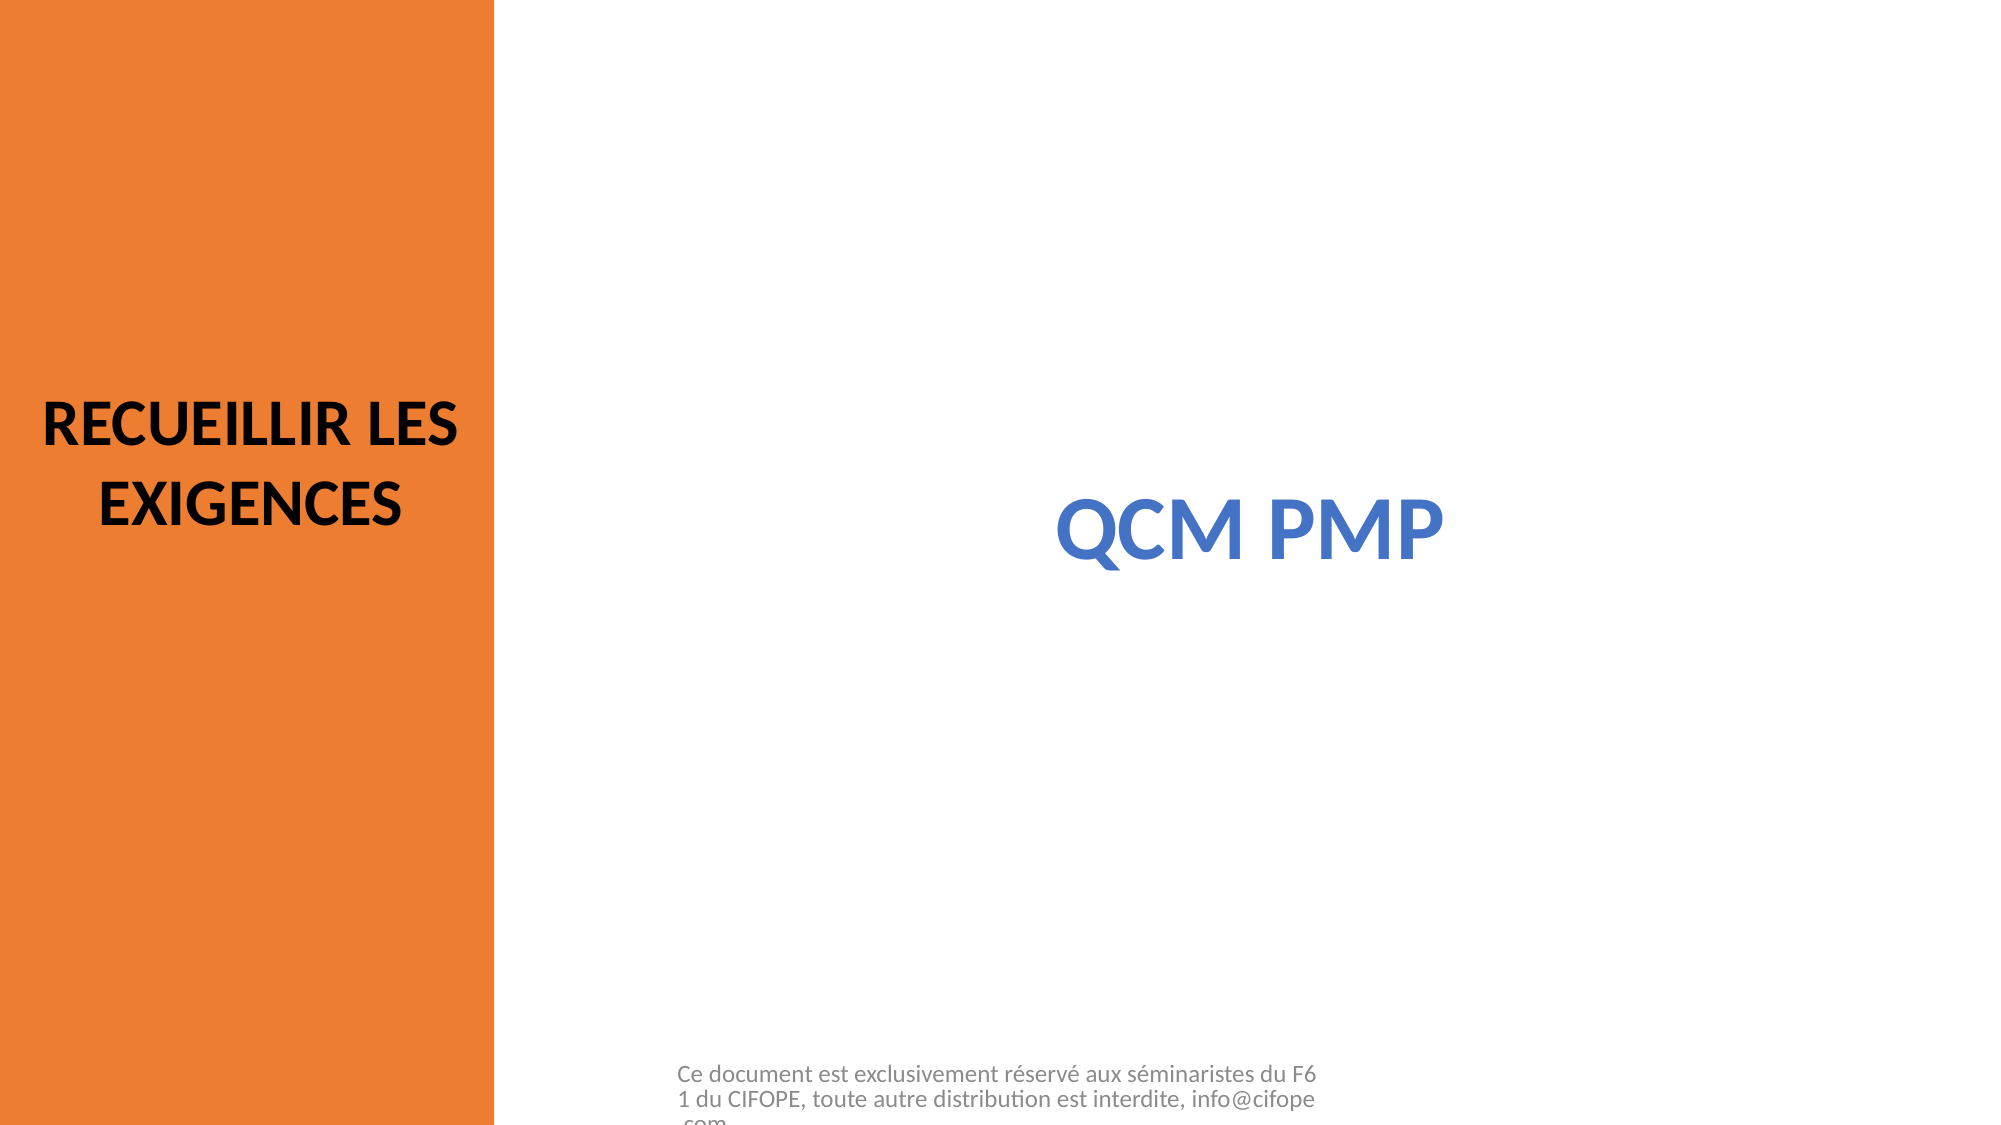

QCM PMP

RECUEILLIR LES EXIGENCES
Ce document est exclusivement réservé aux séminaristes du F61 du CIFOPE, toute autre distribution est interdite, info@cifope.com